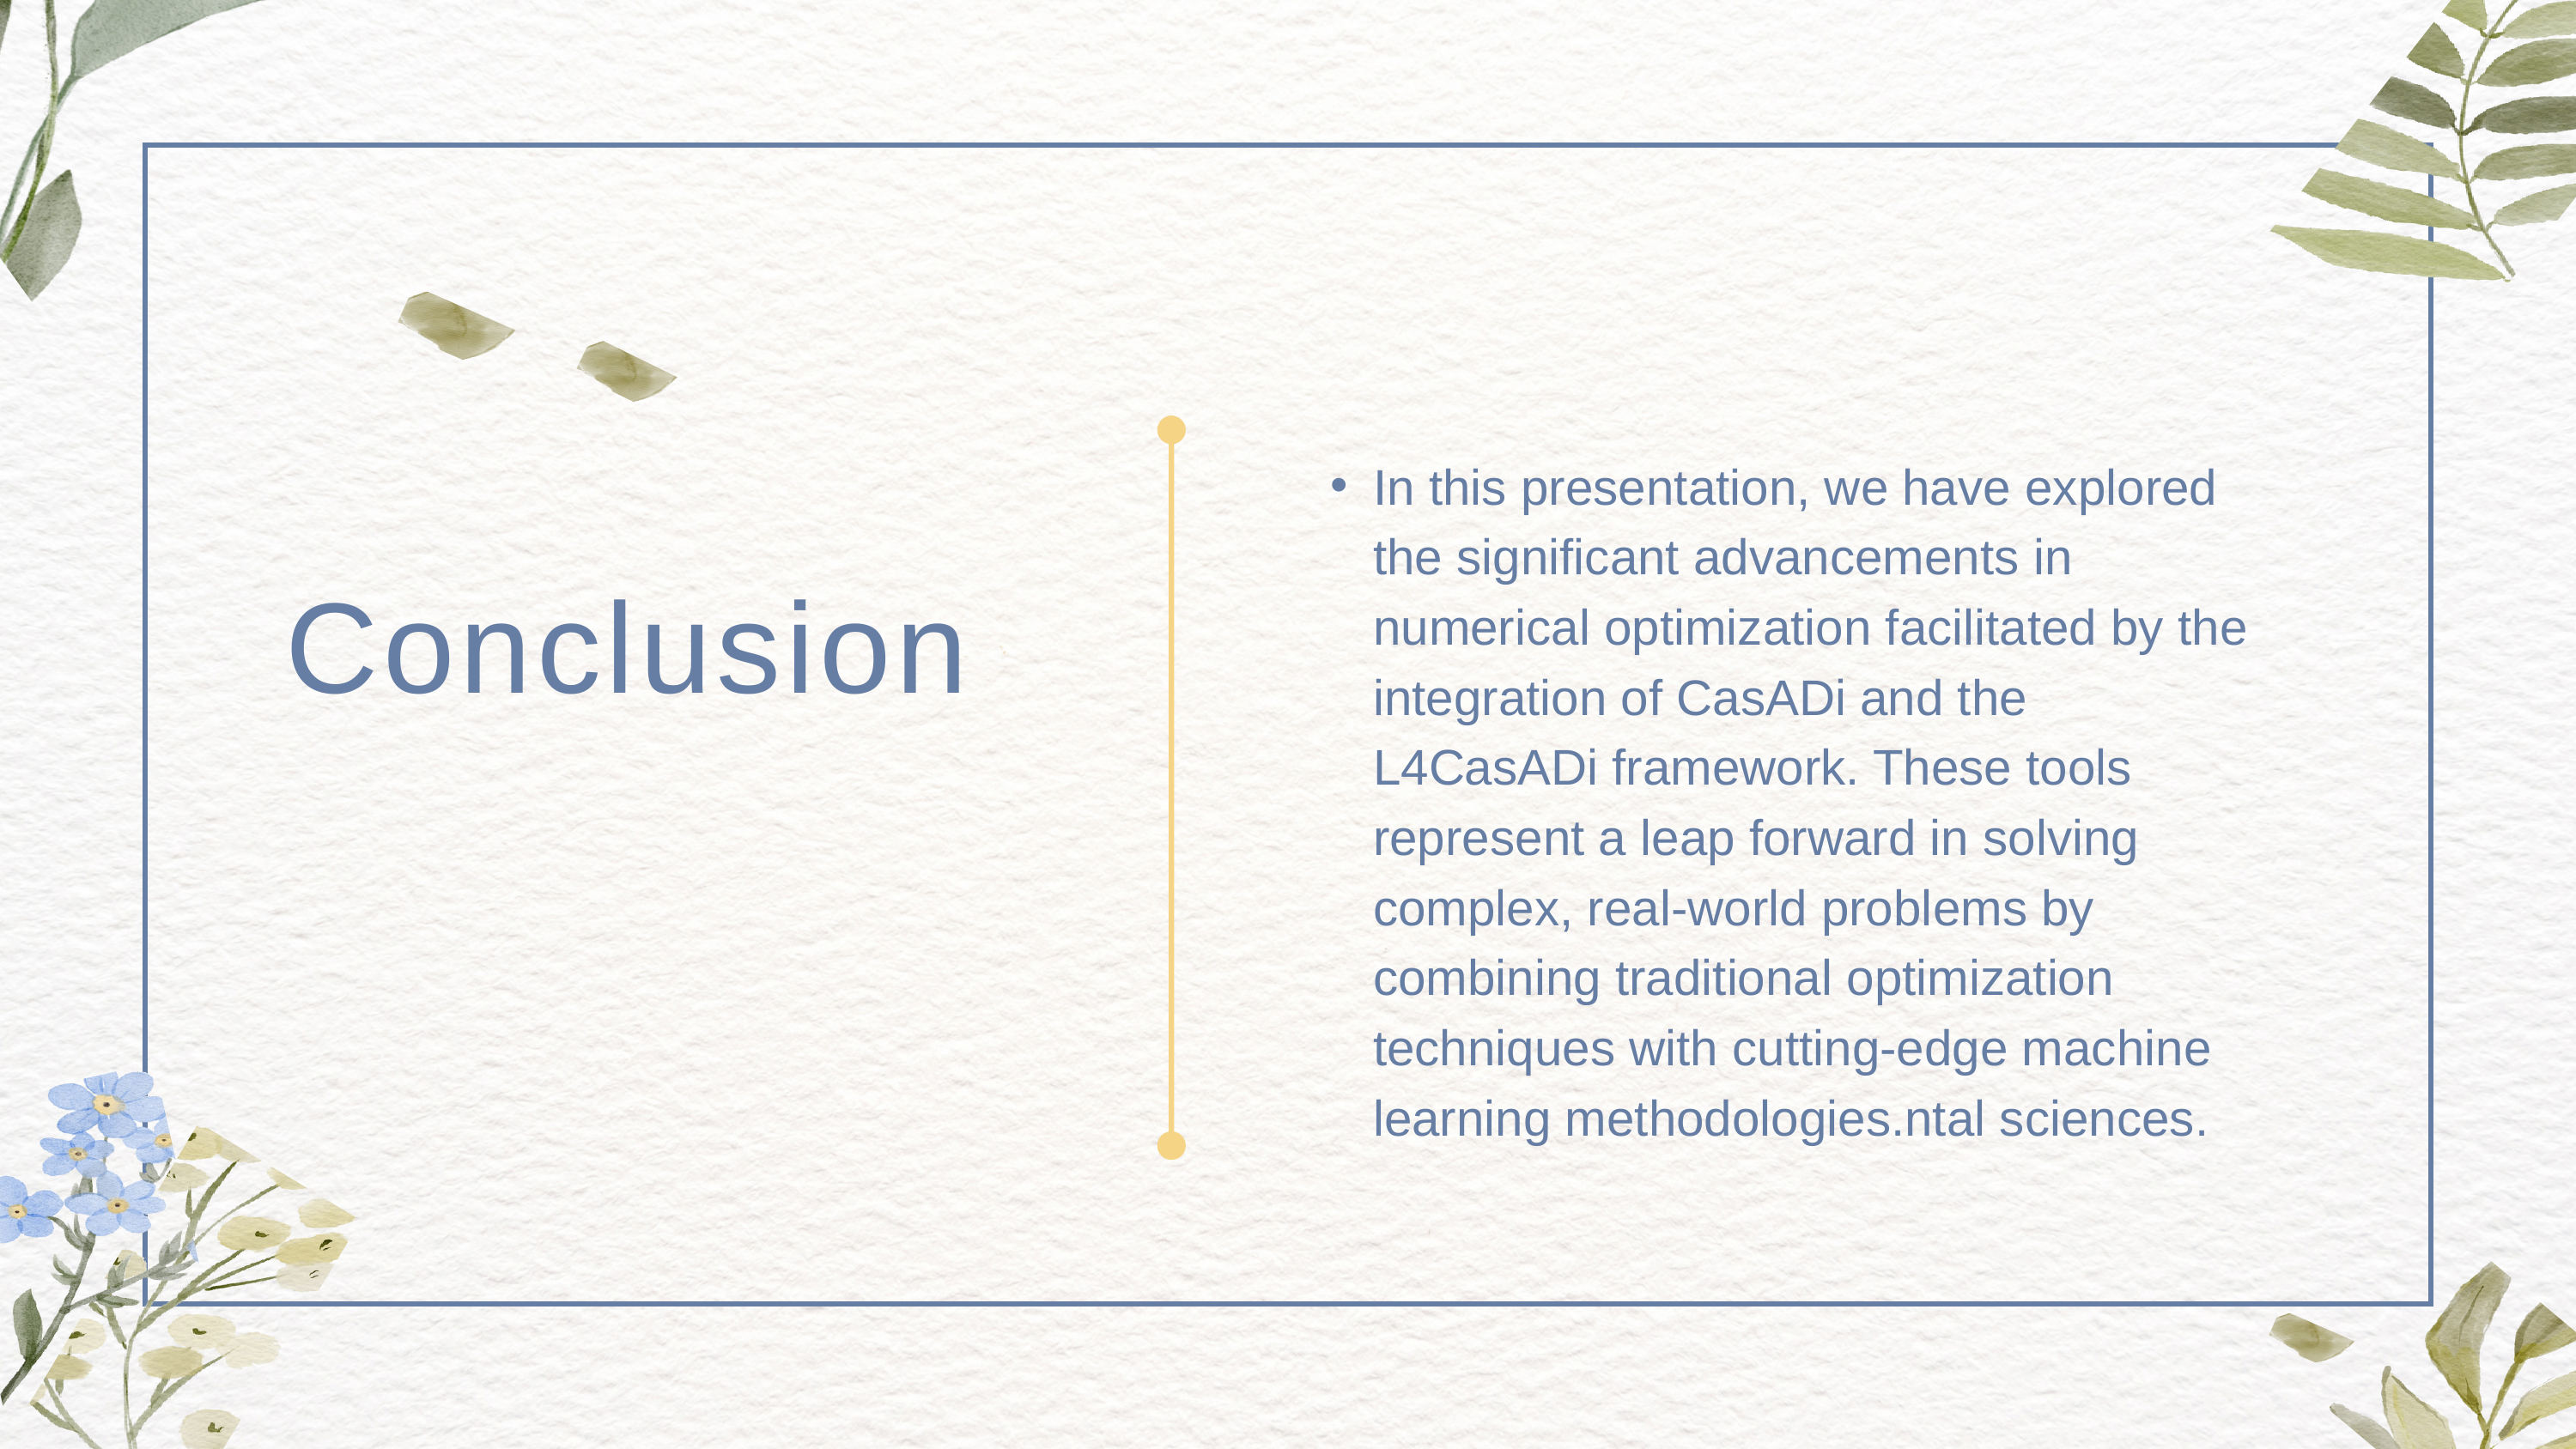

In this presentation, we have explored the significant advancements in numerical optimization facilitated by the integration of CasADi and the L4CasADi framework. These tools represent a leap forward in solving complex, real-world problems by combining traditional optimization techniques with cutting-edge machine learning methodologies.ntal sciences.

Conclusion